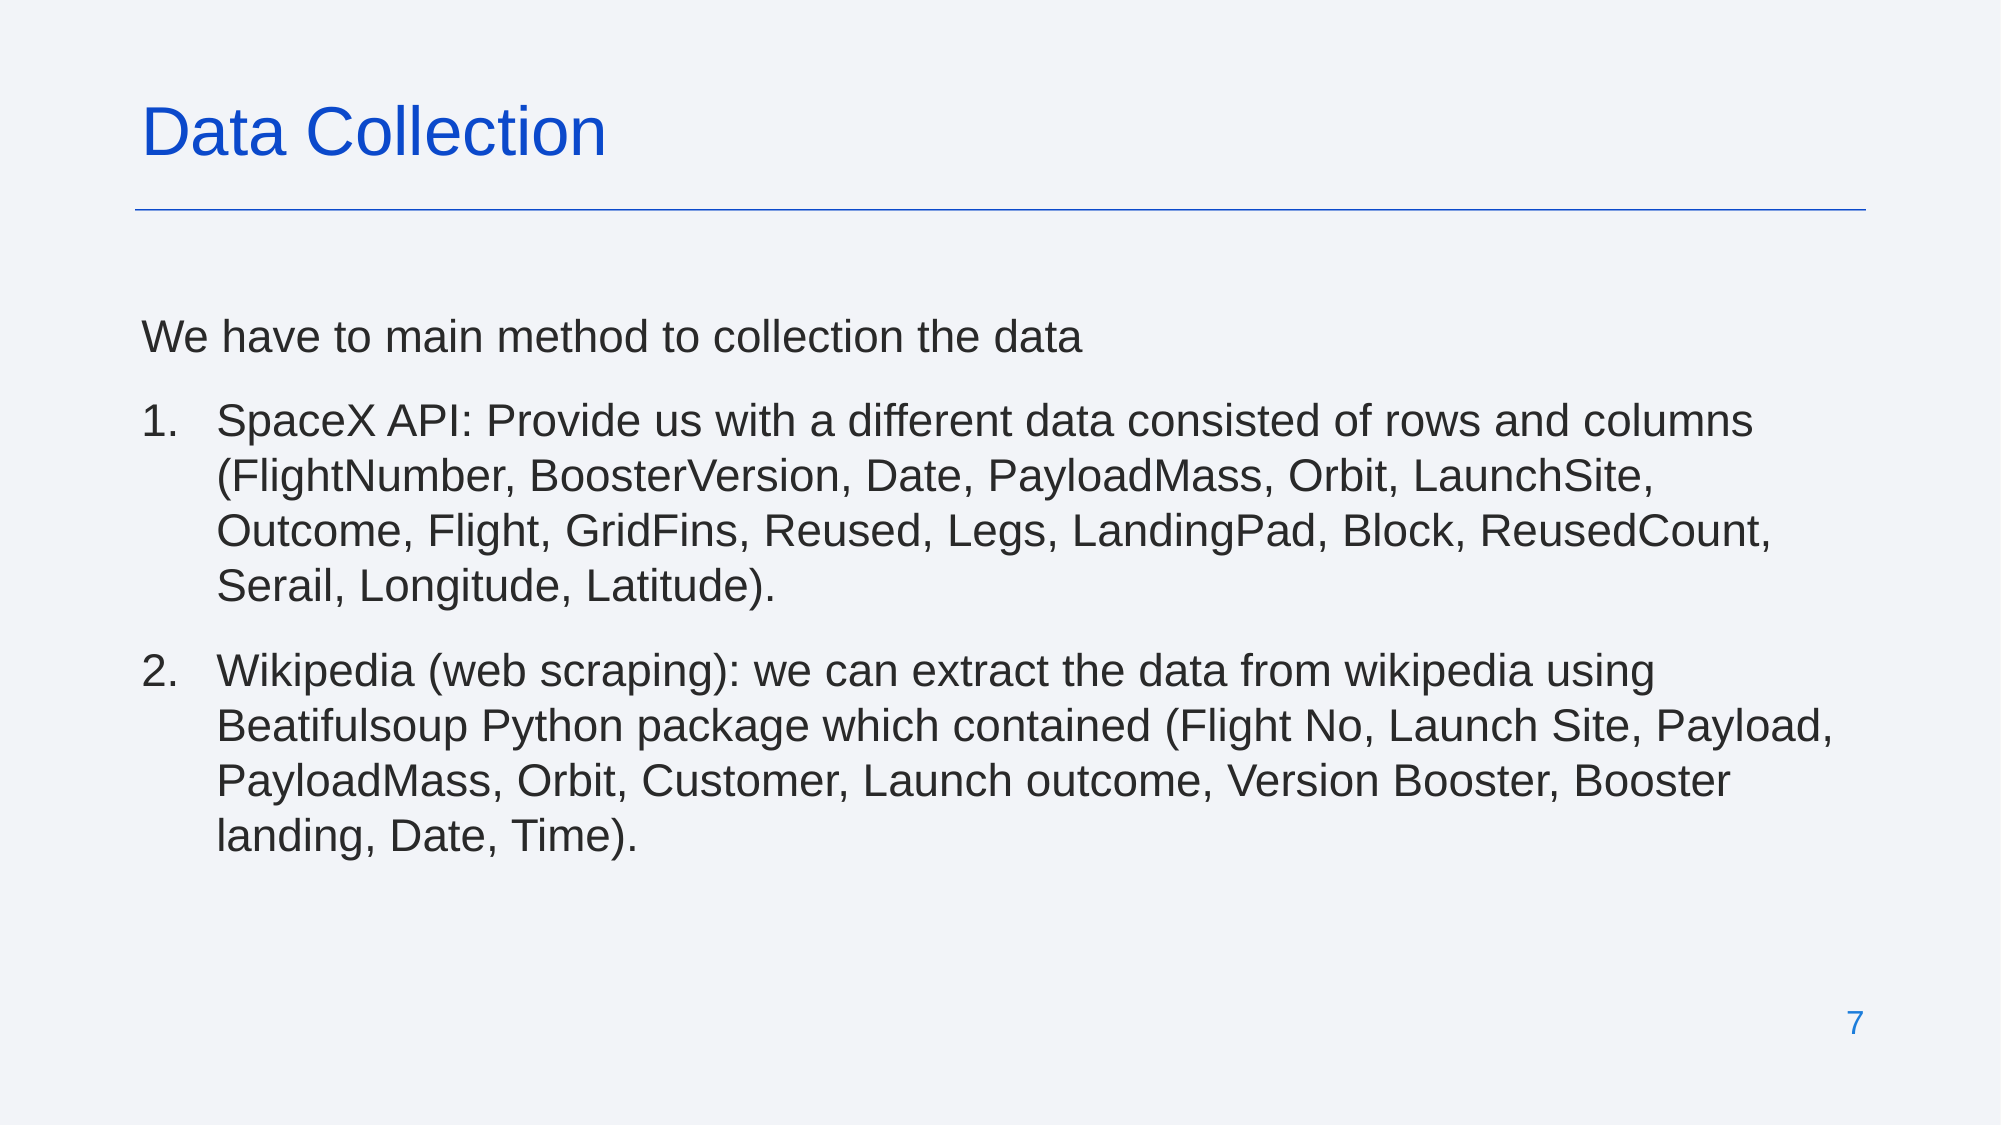

Data Collection
We have to main method to collection the data
SpaceX API: Provide us with a different data consisted of rows and columns (FlightNumber, BoosterVersion, Date, PayloadMass, Orbit, LaunchSite, Outcome, Flight, GridFins, Reused, Legs, LandingPad, Block, ReusedCount, Serail, Longitude, Latitude).
Wikipedia (web scraping): we can extract the data from wikipedia using Beatifulsoup Python package which contained (Flight No, Launch Site, Payload, PayloadMass, Orbit, Customer, Launch outcome, Version Booster, Booster landing, Date, Time).

7